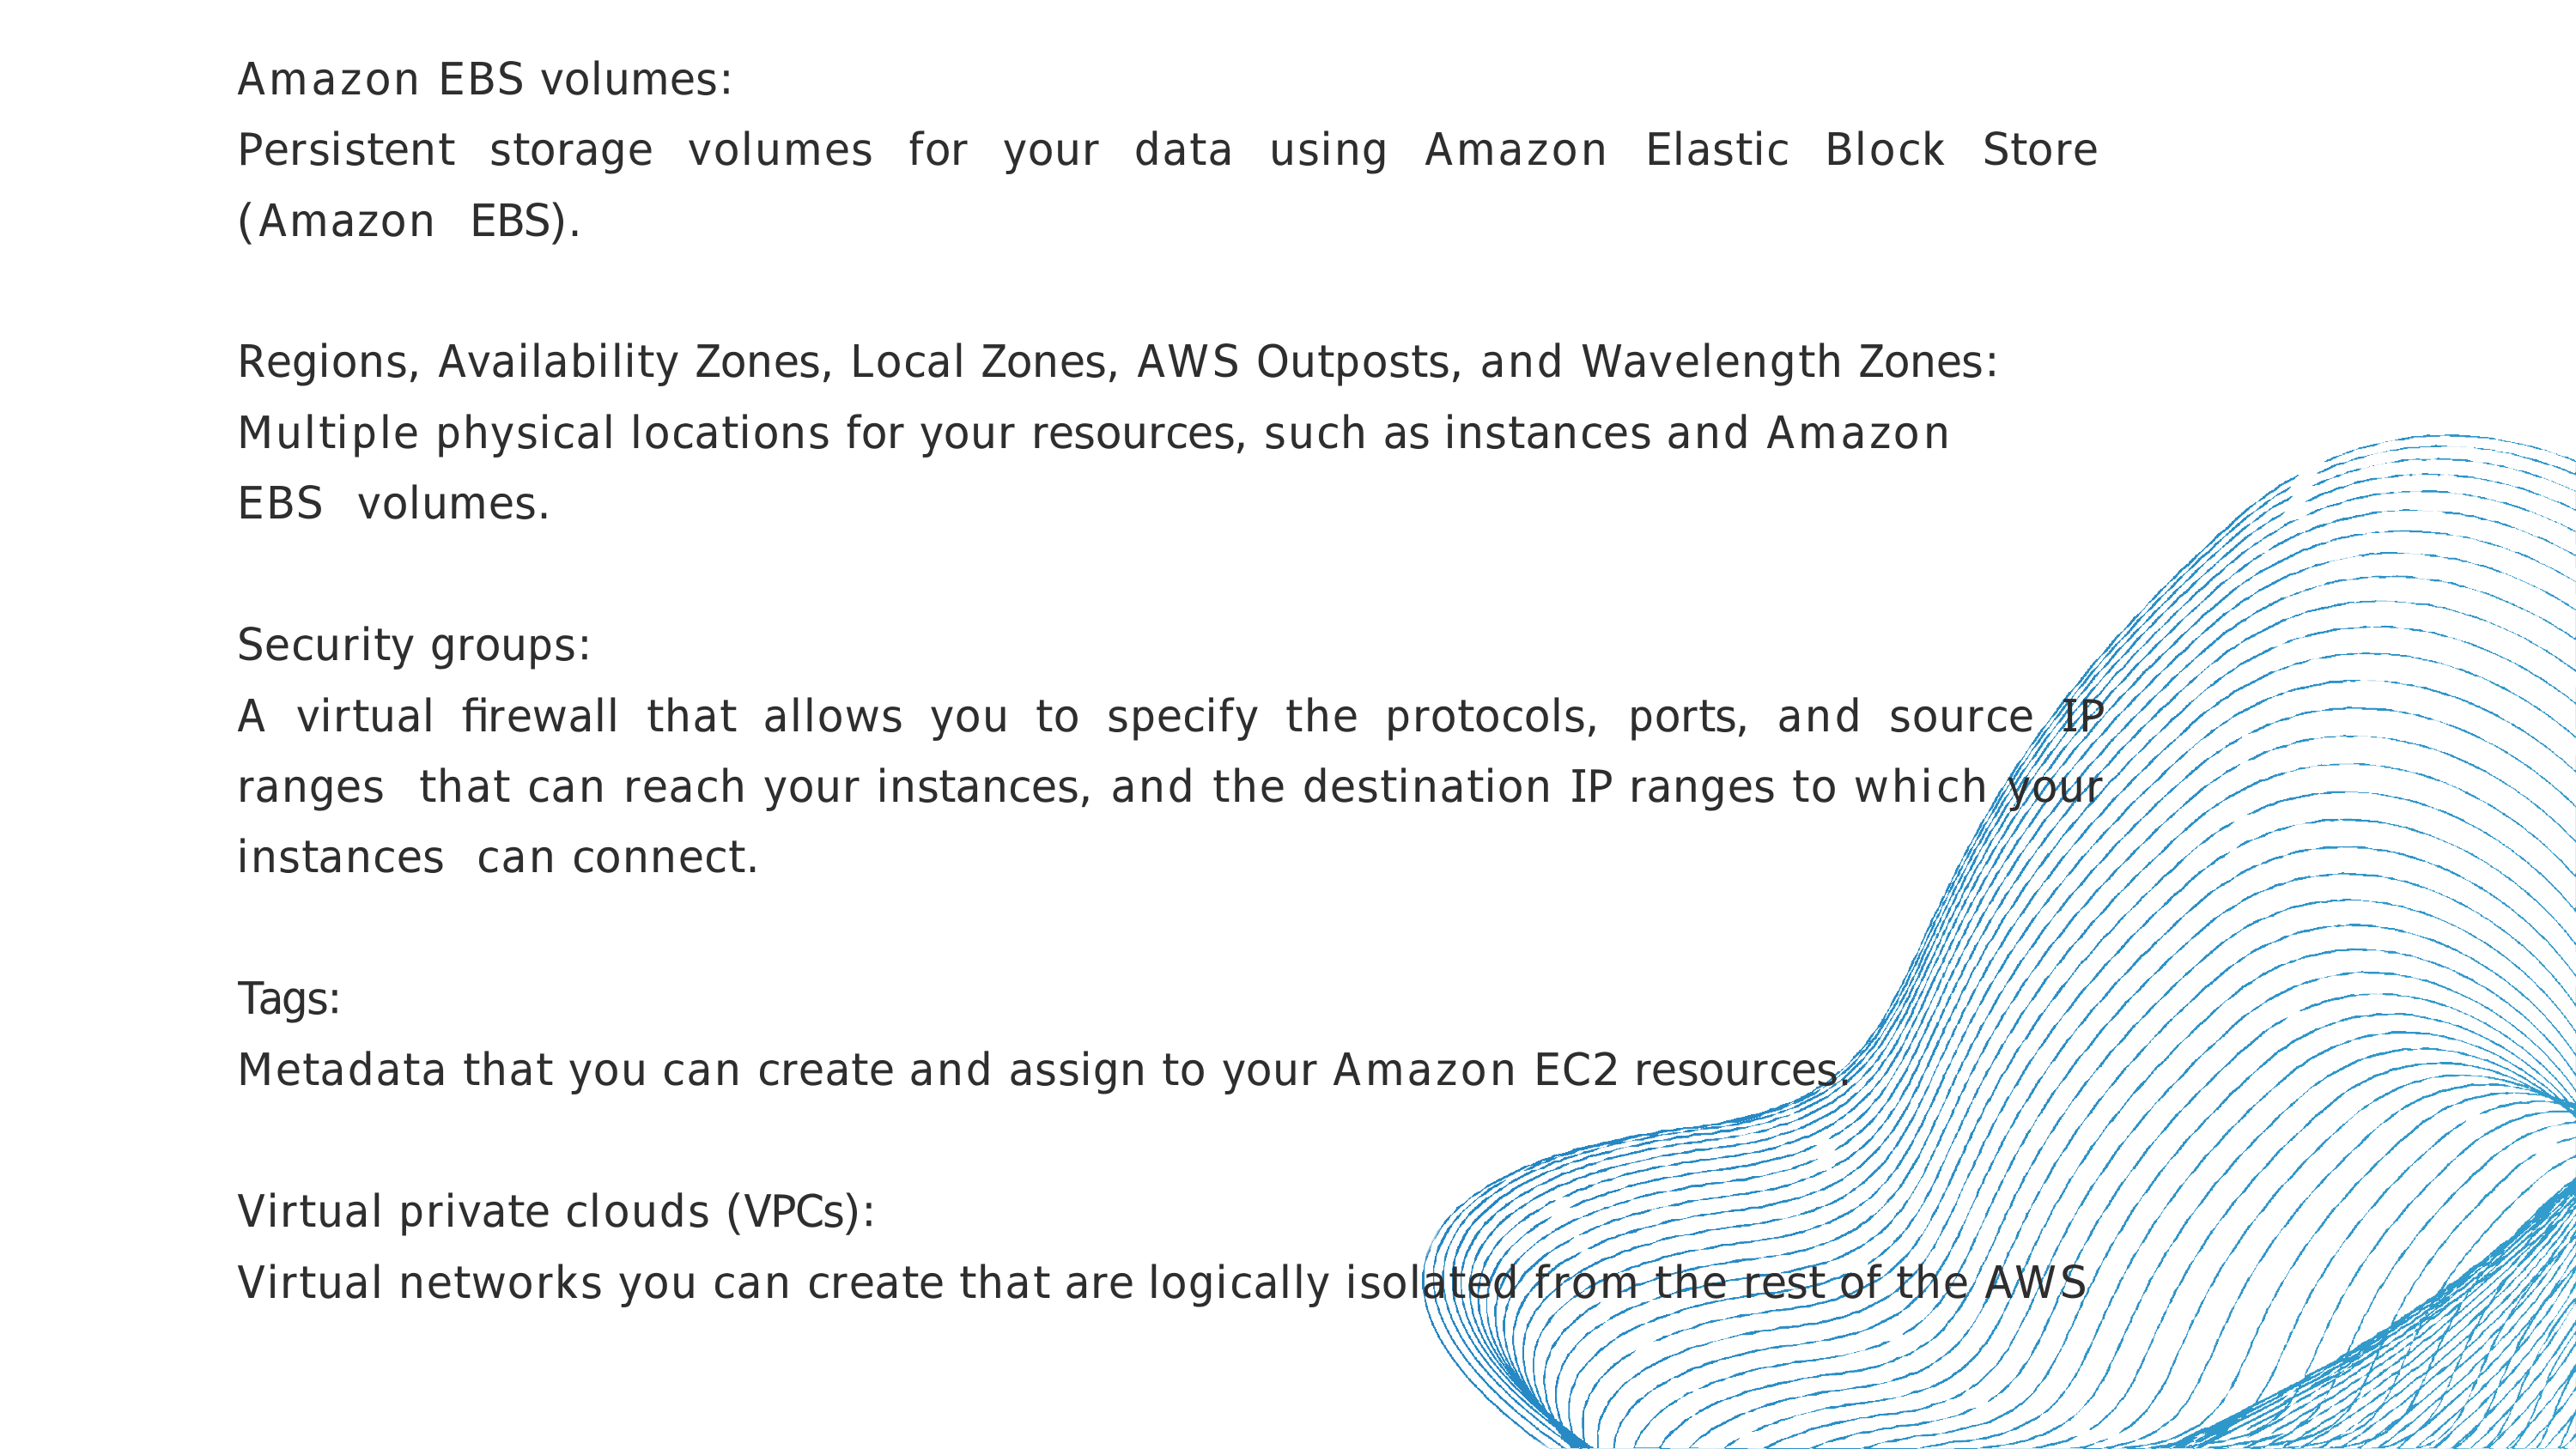

Amazon EBS volumes:
Persistent storage volumes for your data using Amazon Elastic Block Store (Amazon  EBS).

Regions, Availability Zones, Local Zones, AWS Outposts, and Wavelength Zones:  Multiple physical locations for your resources, such as instances and Amazon EBS  volumes.

Security groups:
A virtual firewall that allows you to specify the protocols, ports, and source IP ranges  that can reach your instances, and the destination IP ranges to which your instances  can connect.

Tags:
Metadata that you can create and assign to your Amazon EC2 resources.

Virtual private clouds (VPCs):
Virtual networks you can create that are logically isolated from the rest of the AWS